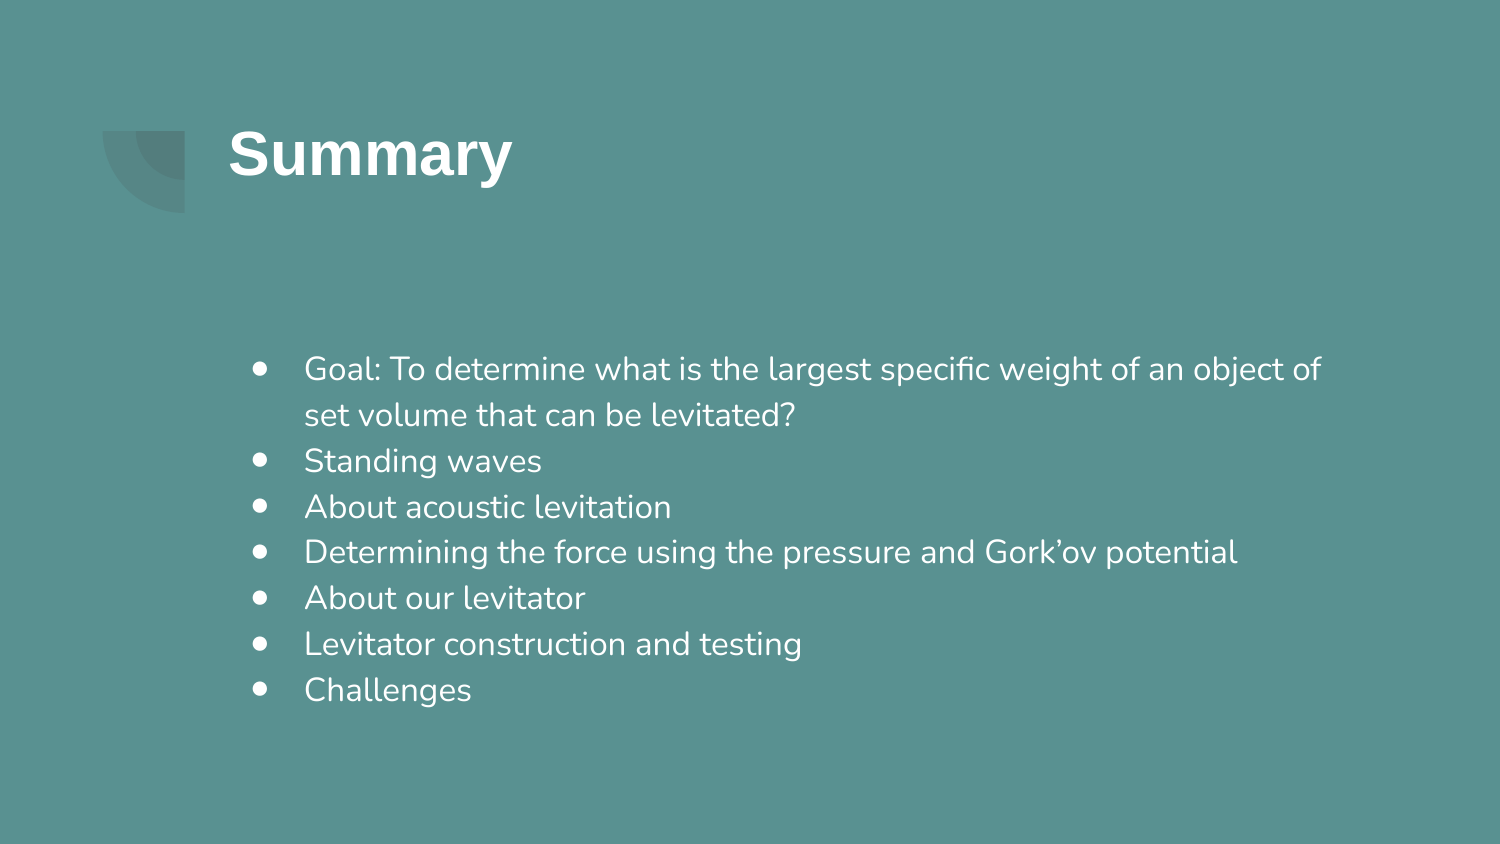

# Summary
Goal: To determine what is the largest specific weight of an object of set volume that can be levitated?
Standing waves
About acoustic levitation
Determining the force using the pressure and Gork’ov potential
About our levitator
Levitator construction and testing
Challenges